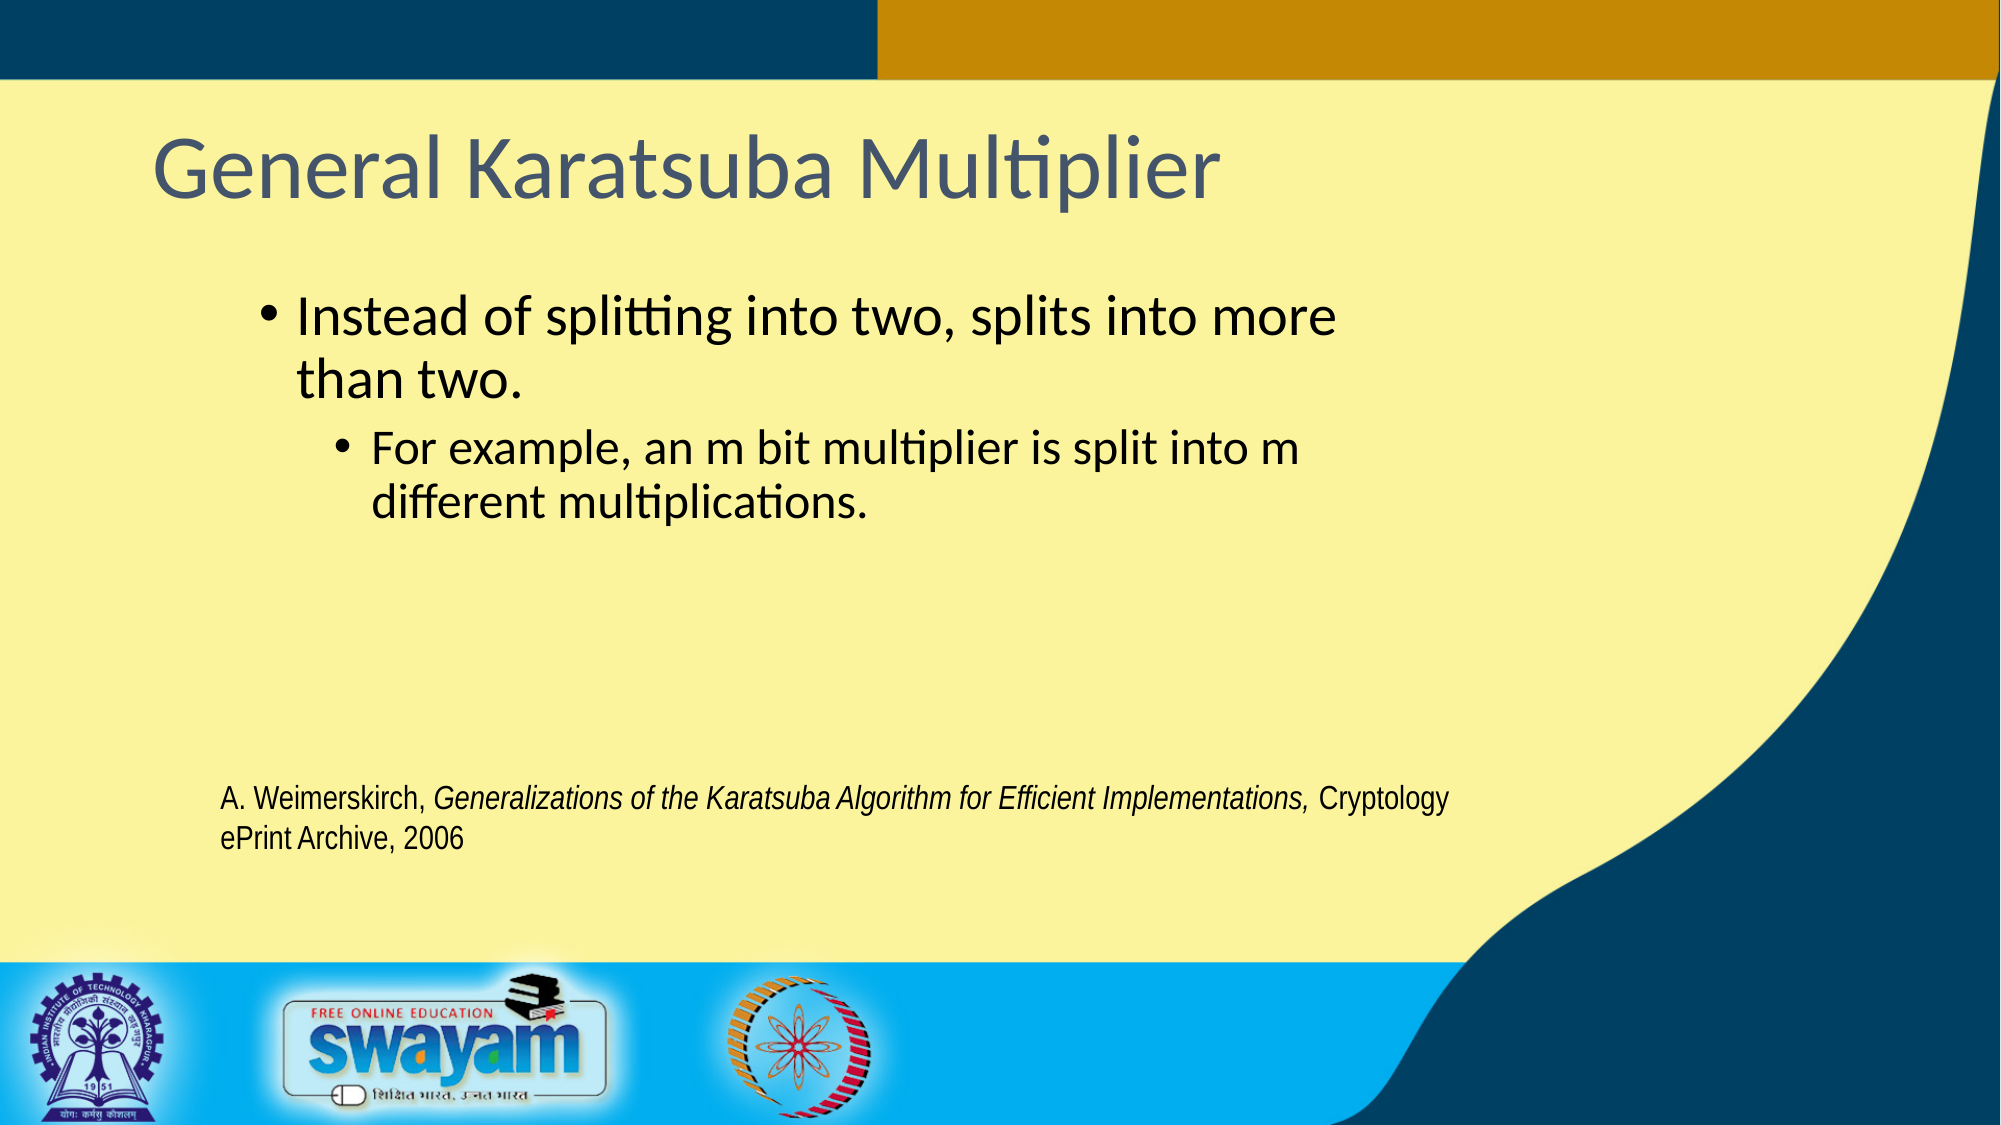

# General Karatsuba Multiplier
Instead of splitting into two, splits into more than two.
For example, an m bit multiplier is split into m different multiplications.
A. Weimerskirch, Generalizations of the Karatsuba Algorithm for Efficient Implementations, Cryptology ePrint Archive, 2006